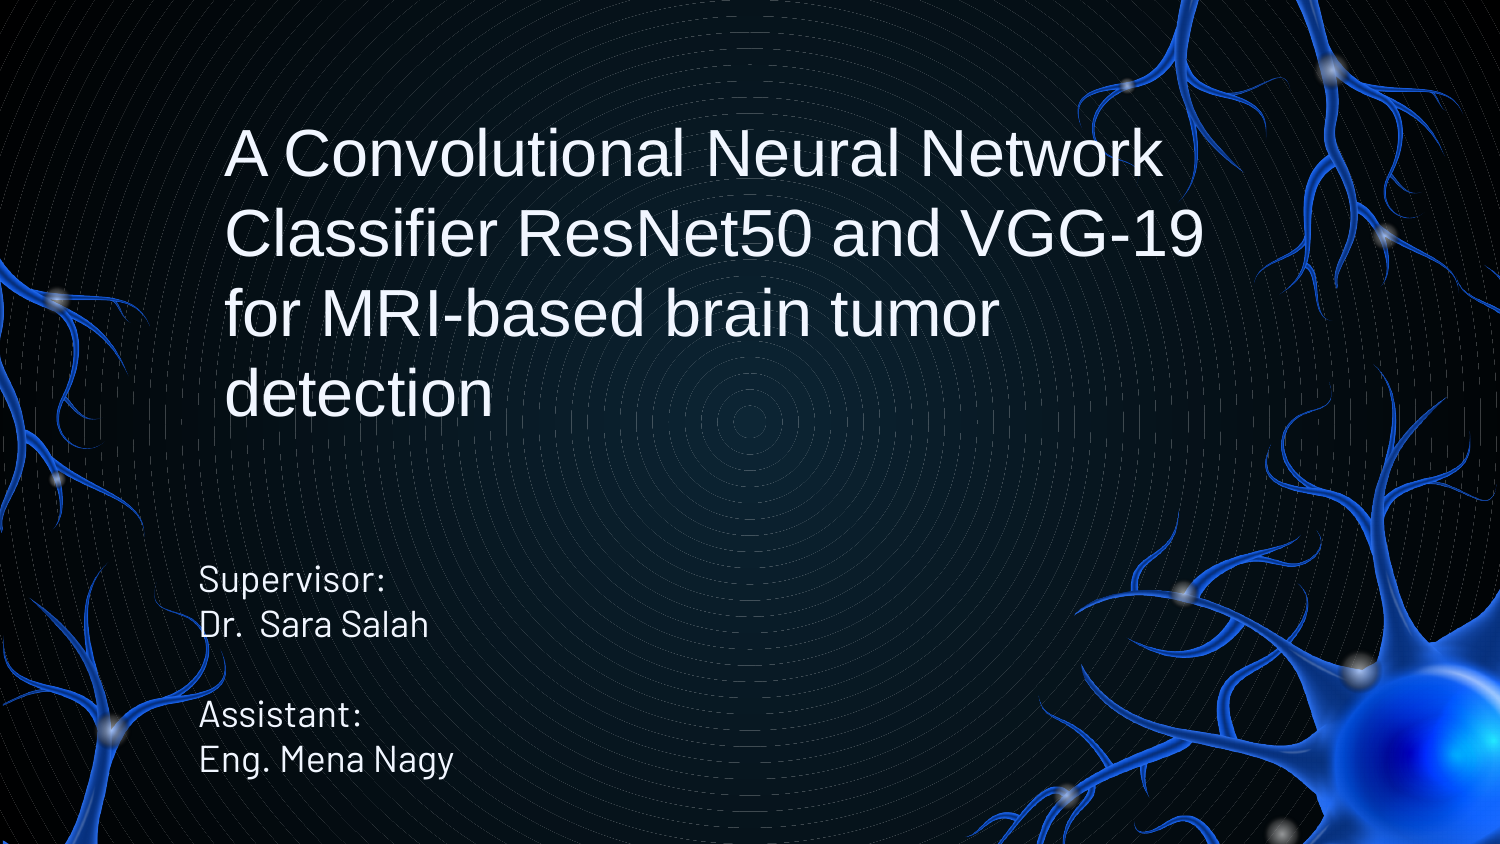

# A Convolutional Neural Network Classifier ResNet50 and VGG-19 for MRI-based brain tumor detection
Supervisor:
Dr.  Sara Salah

Assistant:
Eng. Mena Nagy